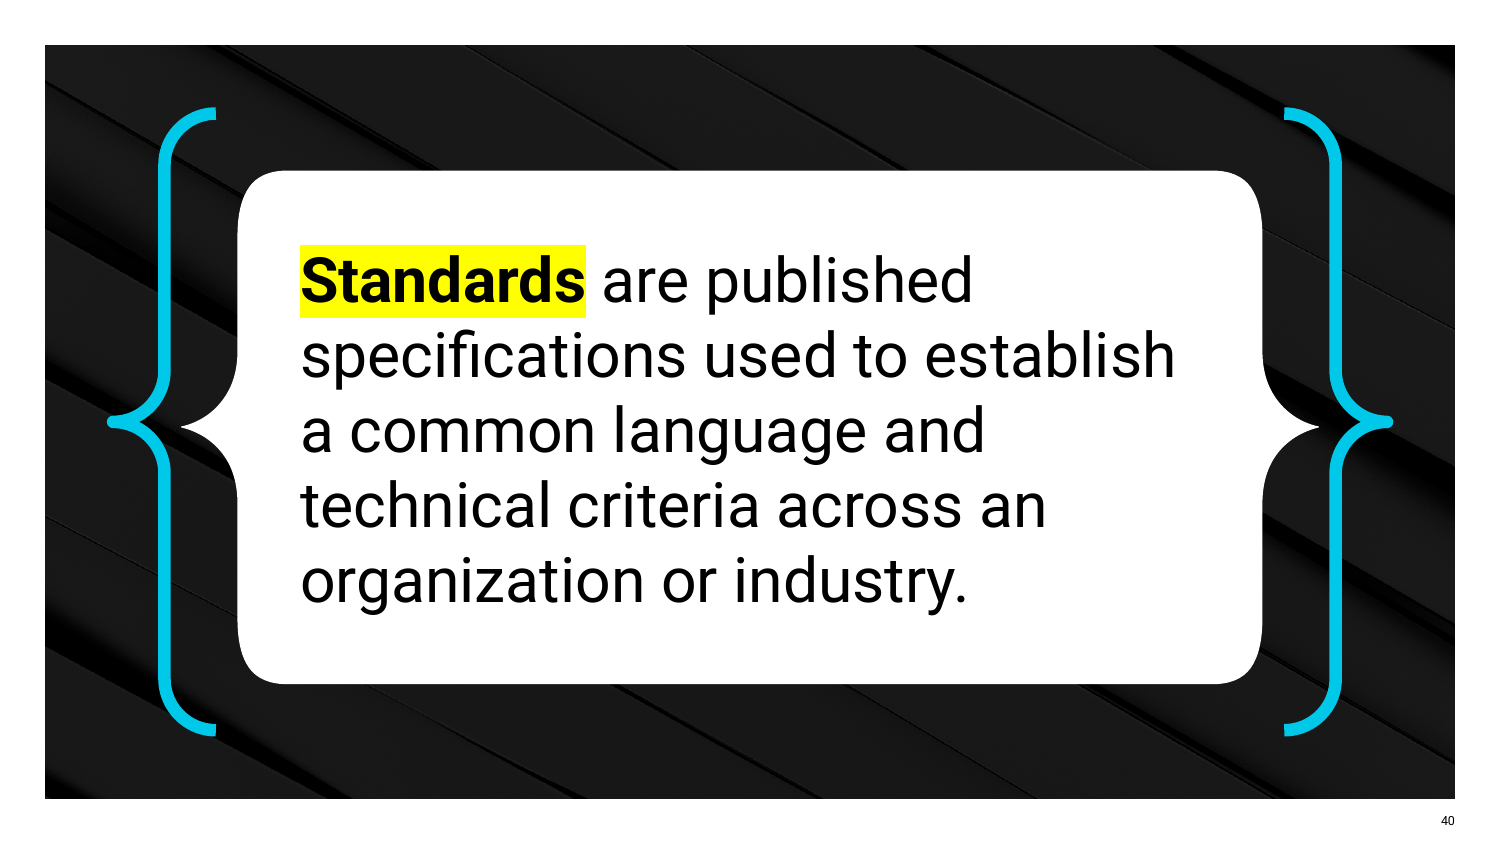

Standards are published specifications used to establish a common language and technical criteria across an organization or industry.

40